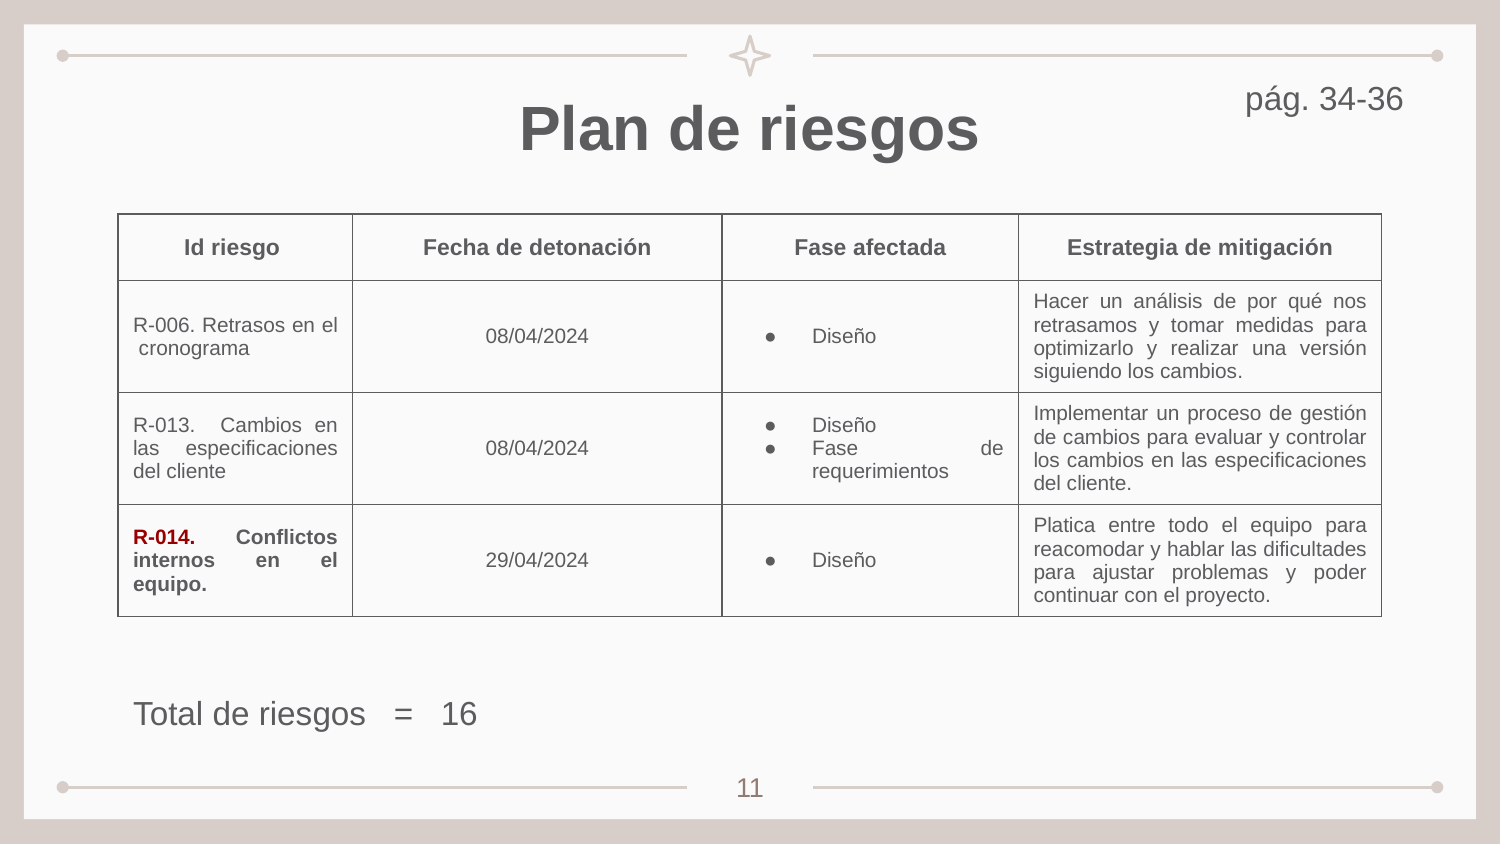

pág. 34-36
# Plan de riesgos
| Id riesgo | Fecha de detonación | Fase afectada | Estrategia de mitigación |
| --- | --- | --- | --- |
| R-006. Retrasos en el cronograma | 08/04/2024 | Diseño | Hacer un análisis de por qué nos retrasamos y tomar medidas para optimizarlo y realizar una versión siguiendo los cambios. |
| R-013. Cambios en las especificaciones del cliente | 08/04/2024 | Diseño Fase de requerimientos | Implementar un proceso de gestión de cambios para evaluar y controlar los cambios en las especificaciones del cliente. |
| R-014. Conflictos internos en el equipo. | 29/04/2024 | Diseño | Platica entre todo el equipo para reacomodar y hablar las dificultades para ajustar problemas y poder continuar con el proyecto. |
Total de riesgos   =
16
11